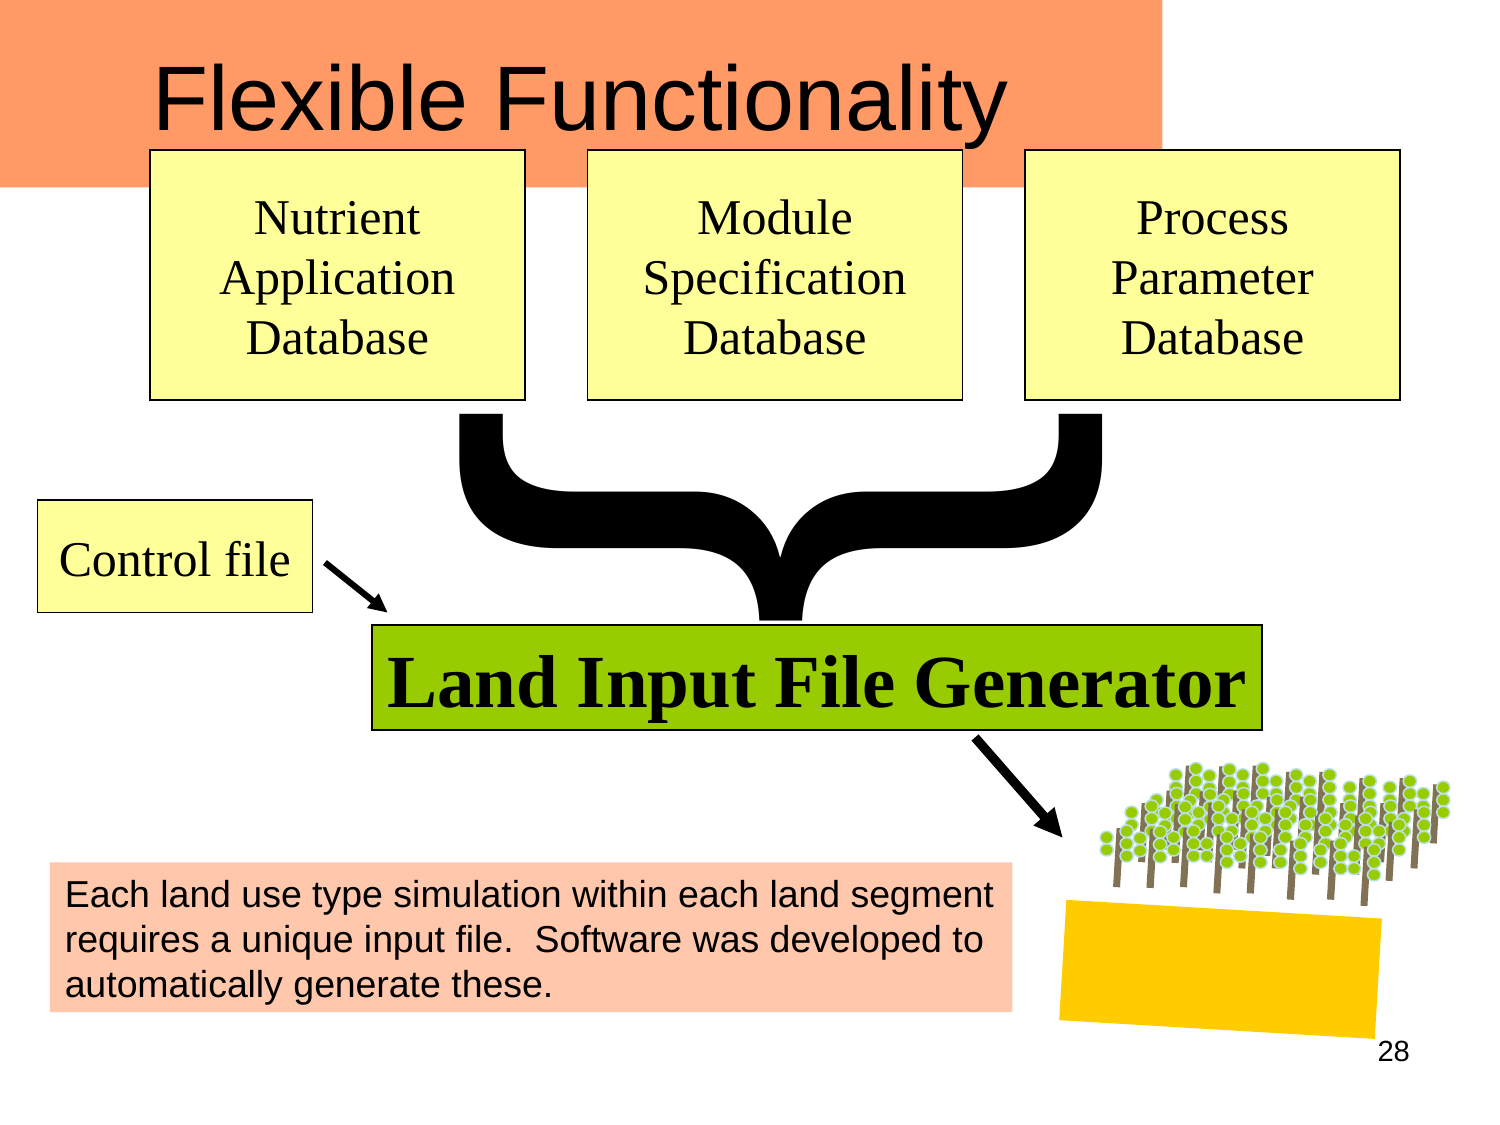

# Flexible Functionality
{
Nutrient
Application
Database
Module
Specification
Database
Process
Parameter
Database
Control file

Land Input File Generator

Each land use type simulation within each land segment requires a unique input file.  Software was developed to automatically generate these.
28